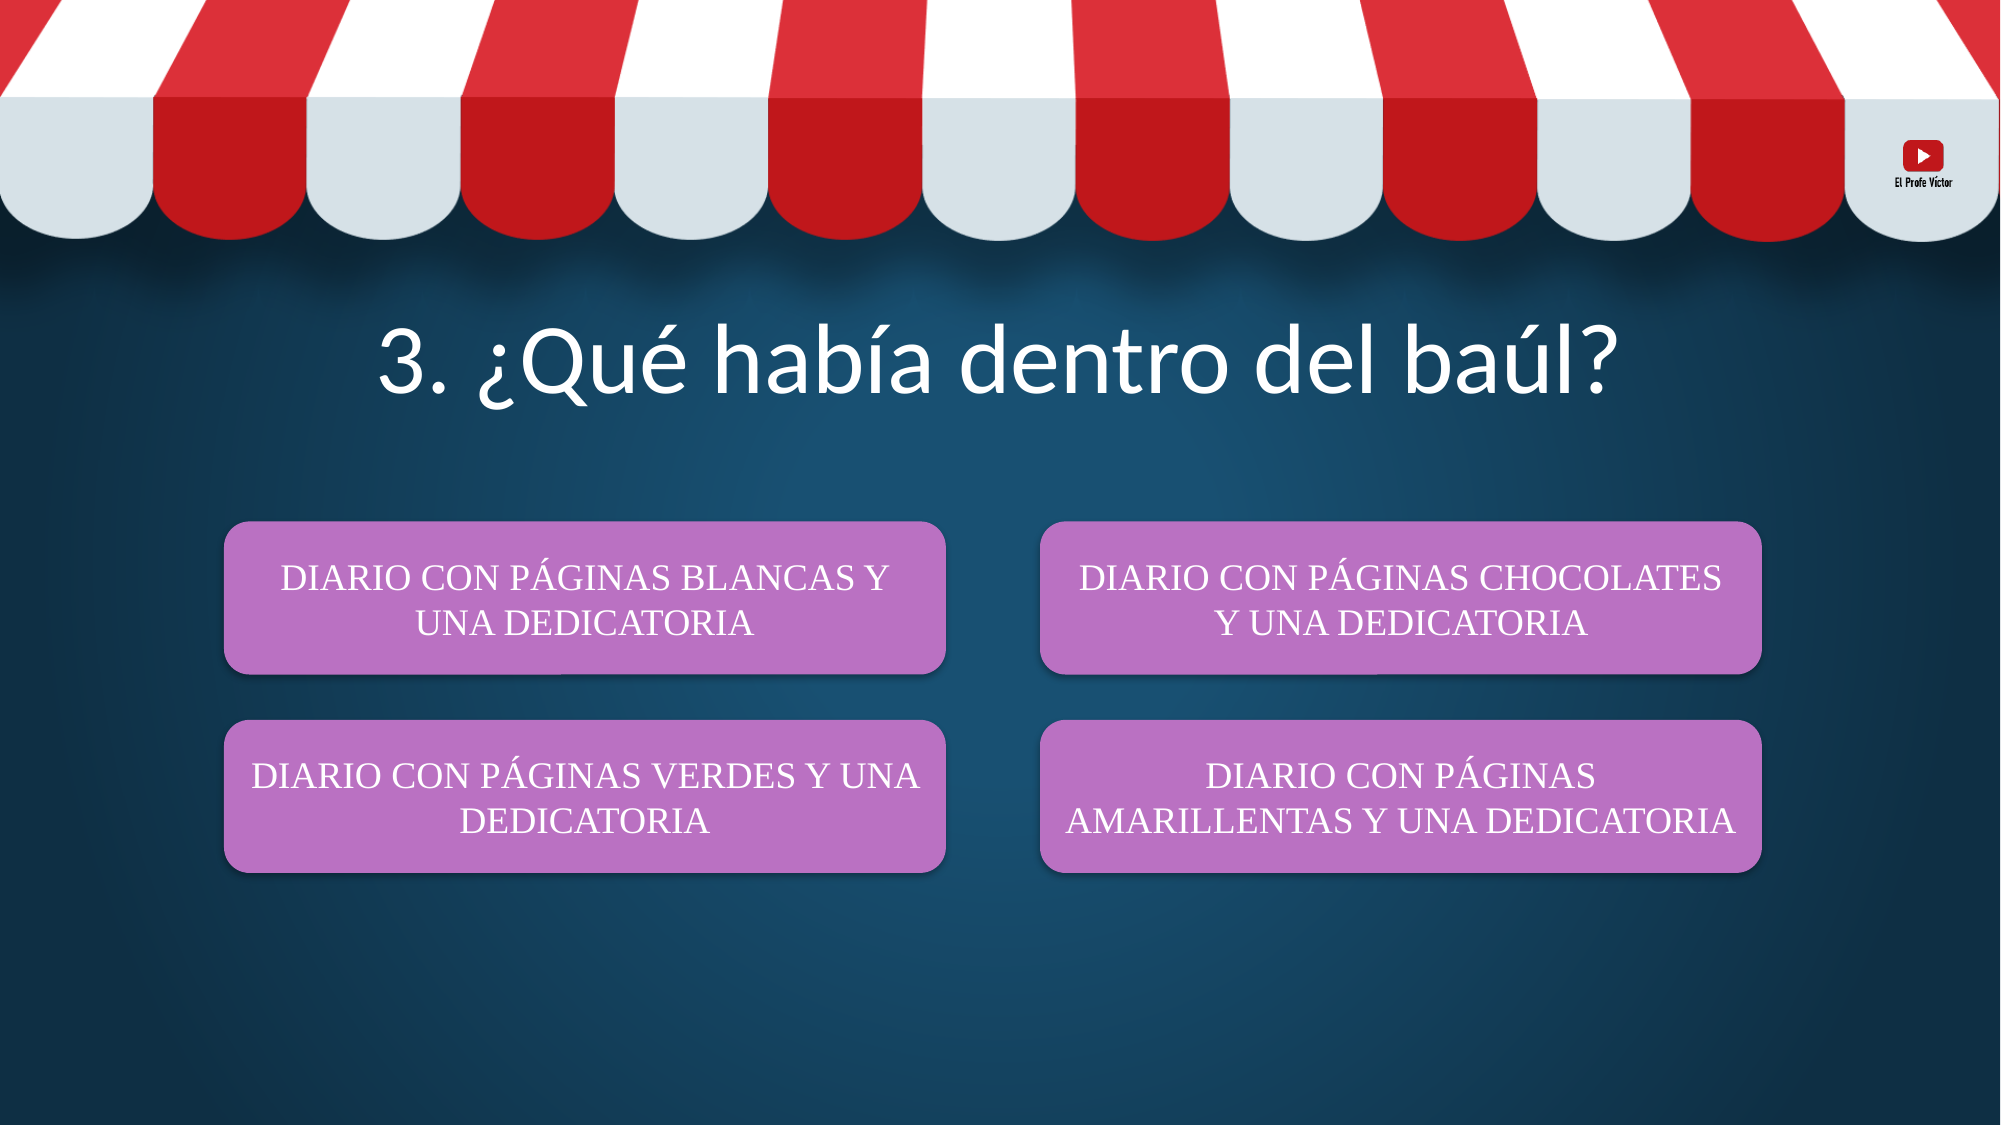

# 3. ¿Qué había dentro del baúl?
DIARIO CON PÁGINAS BLANCAS Y UNA DEDICATORIA
DIARIO CON PÁGINAS CHOCOLATES Y UNA DEDICATORIA
DIARIO CON PÁGINAS VERDES Y UNA DEDICATORIA
DIARIO CON PÁGINAS AMARILLENTAS Y UNA DEDICATORIA